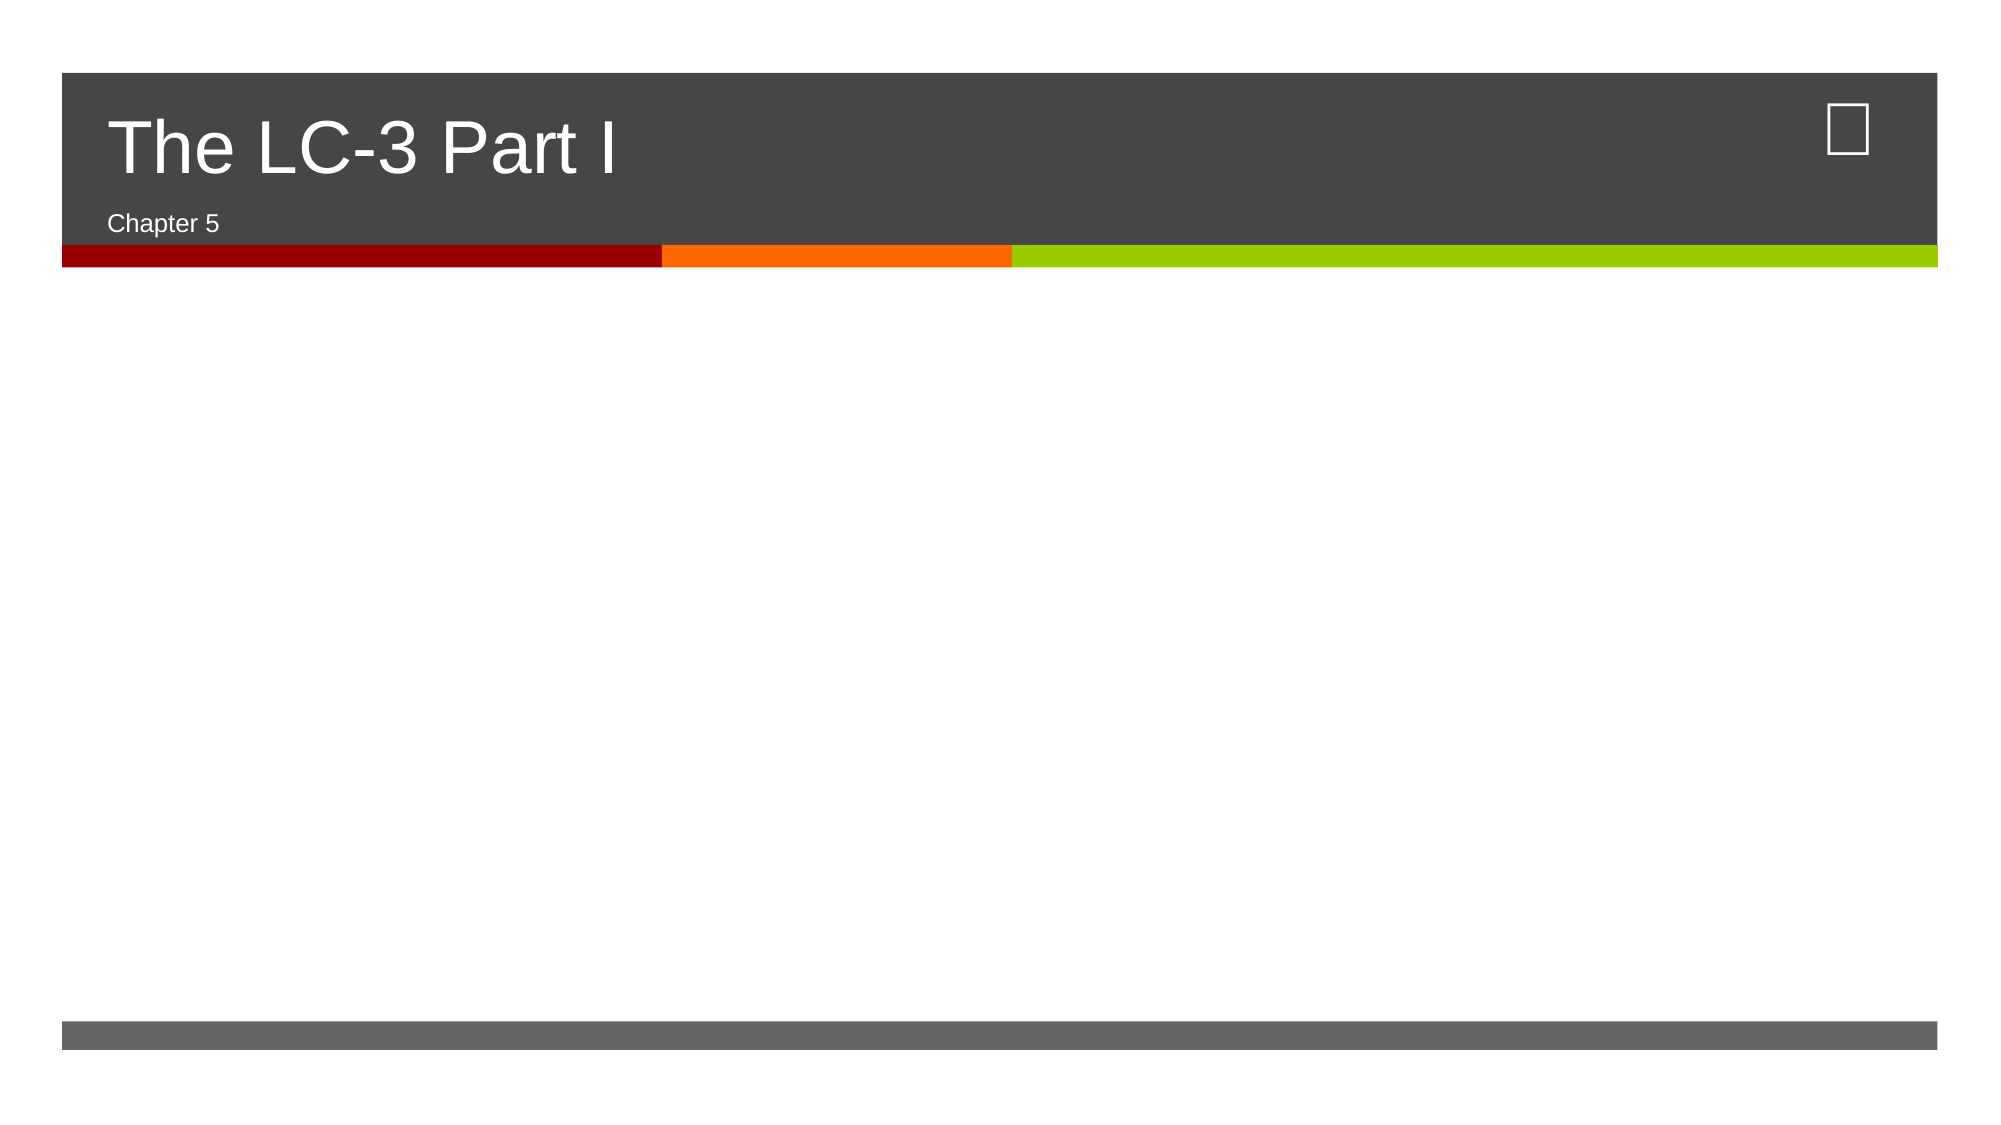

# The LC-3 Part I
Chapter 5